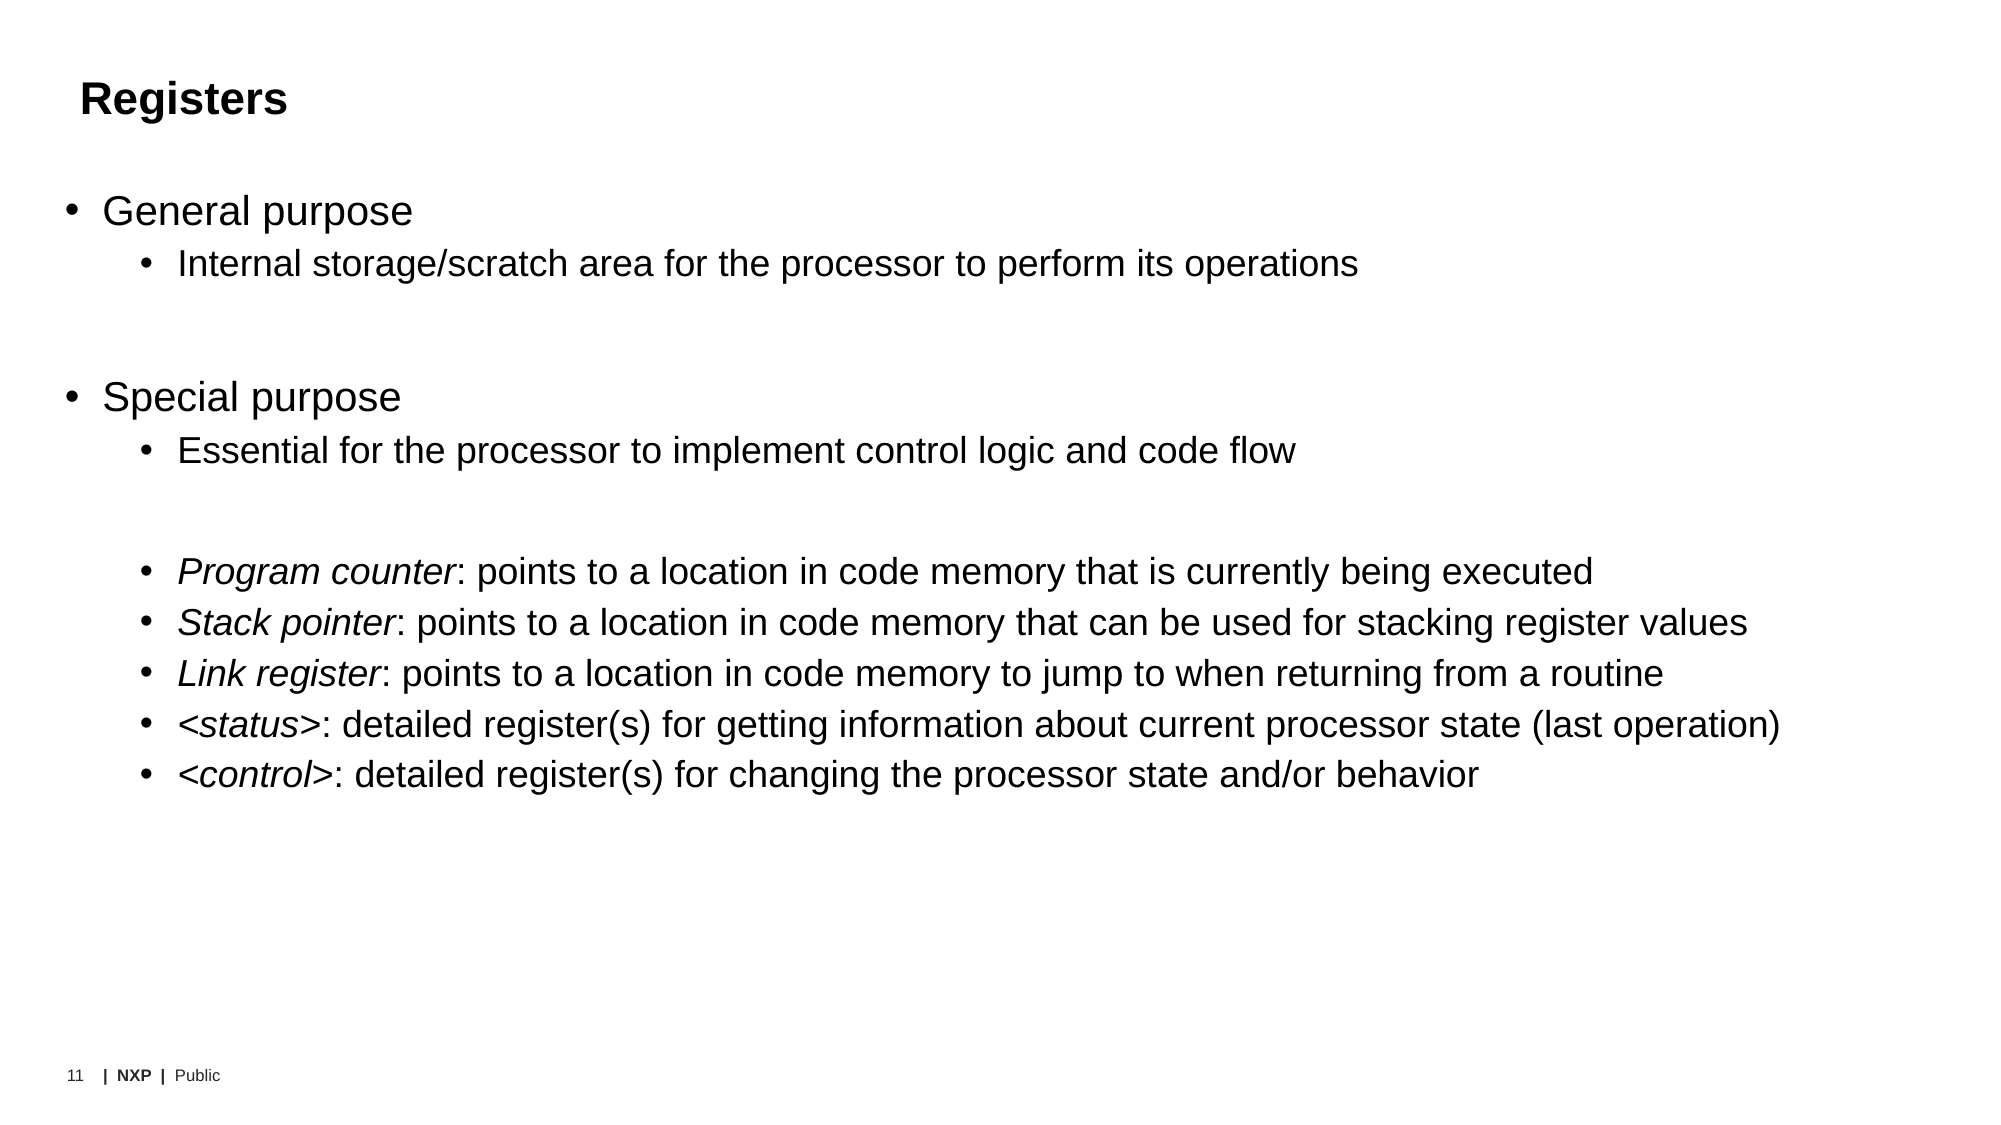

# Registers
General purpose
Internal storage/scratch area for the processor to perform its operations

Special purpose
Essential for the processor to implement control logic and code flow

Program counter: points to a location in code memory that is currently being executed
Stack pointer: points to a location in code memory that can be used for stacking register values
Link register: points to a location in code memory to jump to when returning from a routine
<status>: detailed register(s) for getting information about current processor state (last operation)
<control>: detailed register(s) for changing the processor state and/or behavior